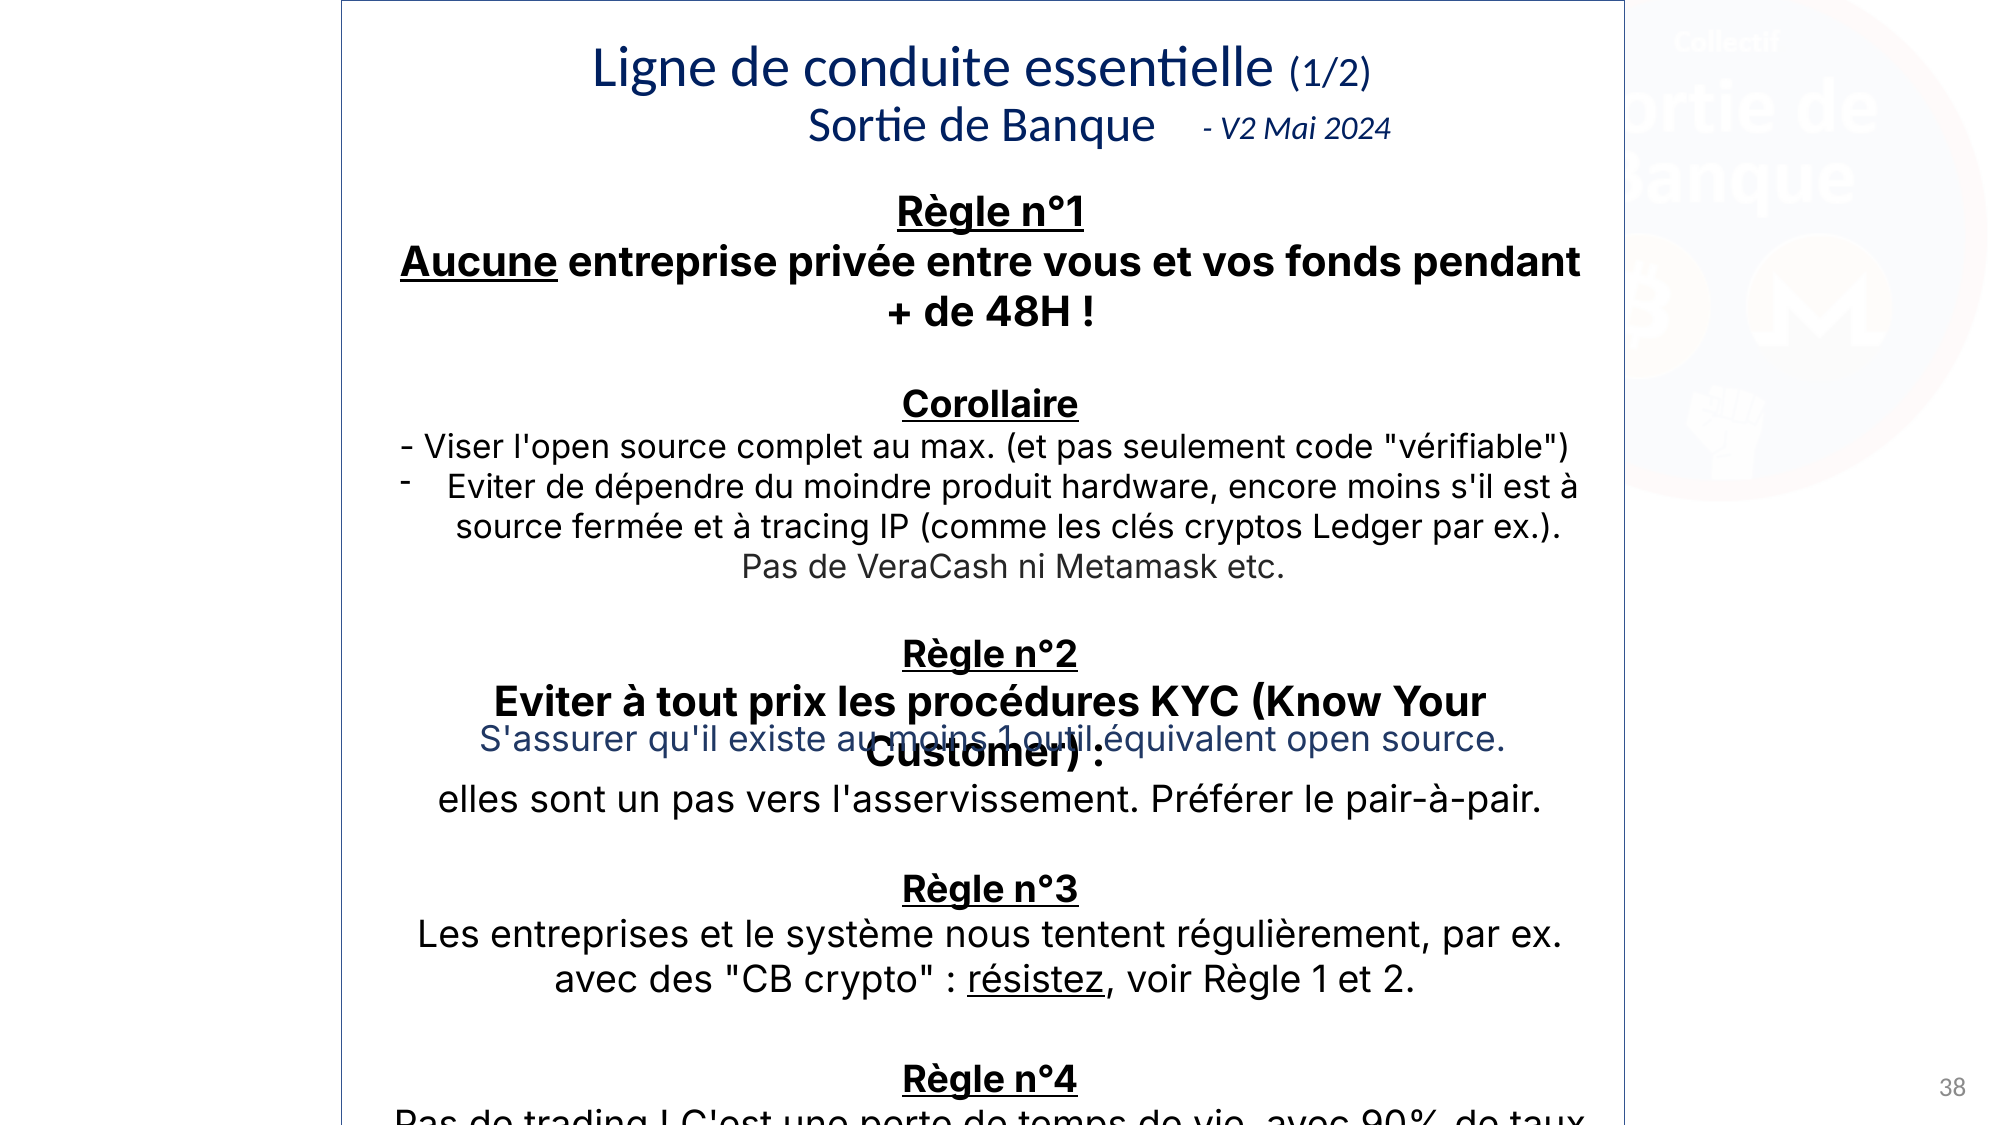

# Ligne de conduite essentielle (1/2) Sortie de Banque
- V2 Mai 2024
Règle n°1
Aucune entreprise privée entre vous et vos fonds pendant + de 48H !

Corollaire
- Viser l'open source complet au max. (et pas seulement code "vérifiable")
Eviter de dépendre du moindre produit hardware, encore moins s'il est à source fermée et à tracing IP (comme les clés cryptos Ledger par ex.).
Pas de VeraCash ni Metamask etc.

Règle n°2
Eviter à tout prix les procédures KYC (Know Your Customer) :
elles sont un pas vers l'asservissement. Préférer le pair-à-pair.

Règle n°3
Les entreprises et le système nous tentent régulièrement, par ex. avec des "CB crypto" : résistez, voir Règle 1 et 2.

Règle n°4
Pas de trading ! C'est une perte de temps de vie, avec 90% de taux d'échec à long terme. Nous sommes là dans la durée, pour la liberté et notre protection.

S'assurer qu'il existe au moins 1 outil équivalent open source.
38